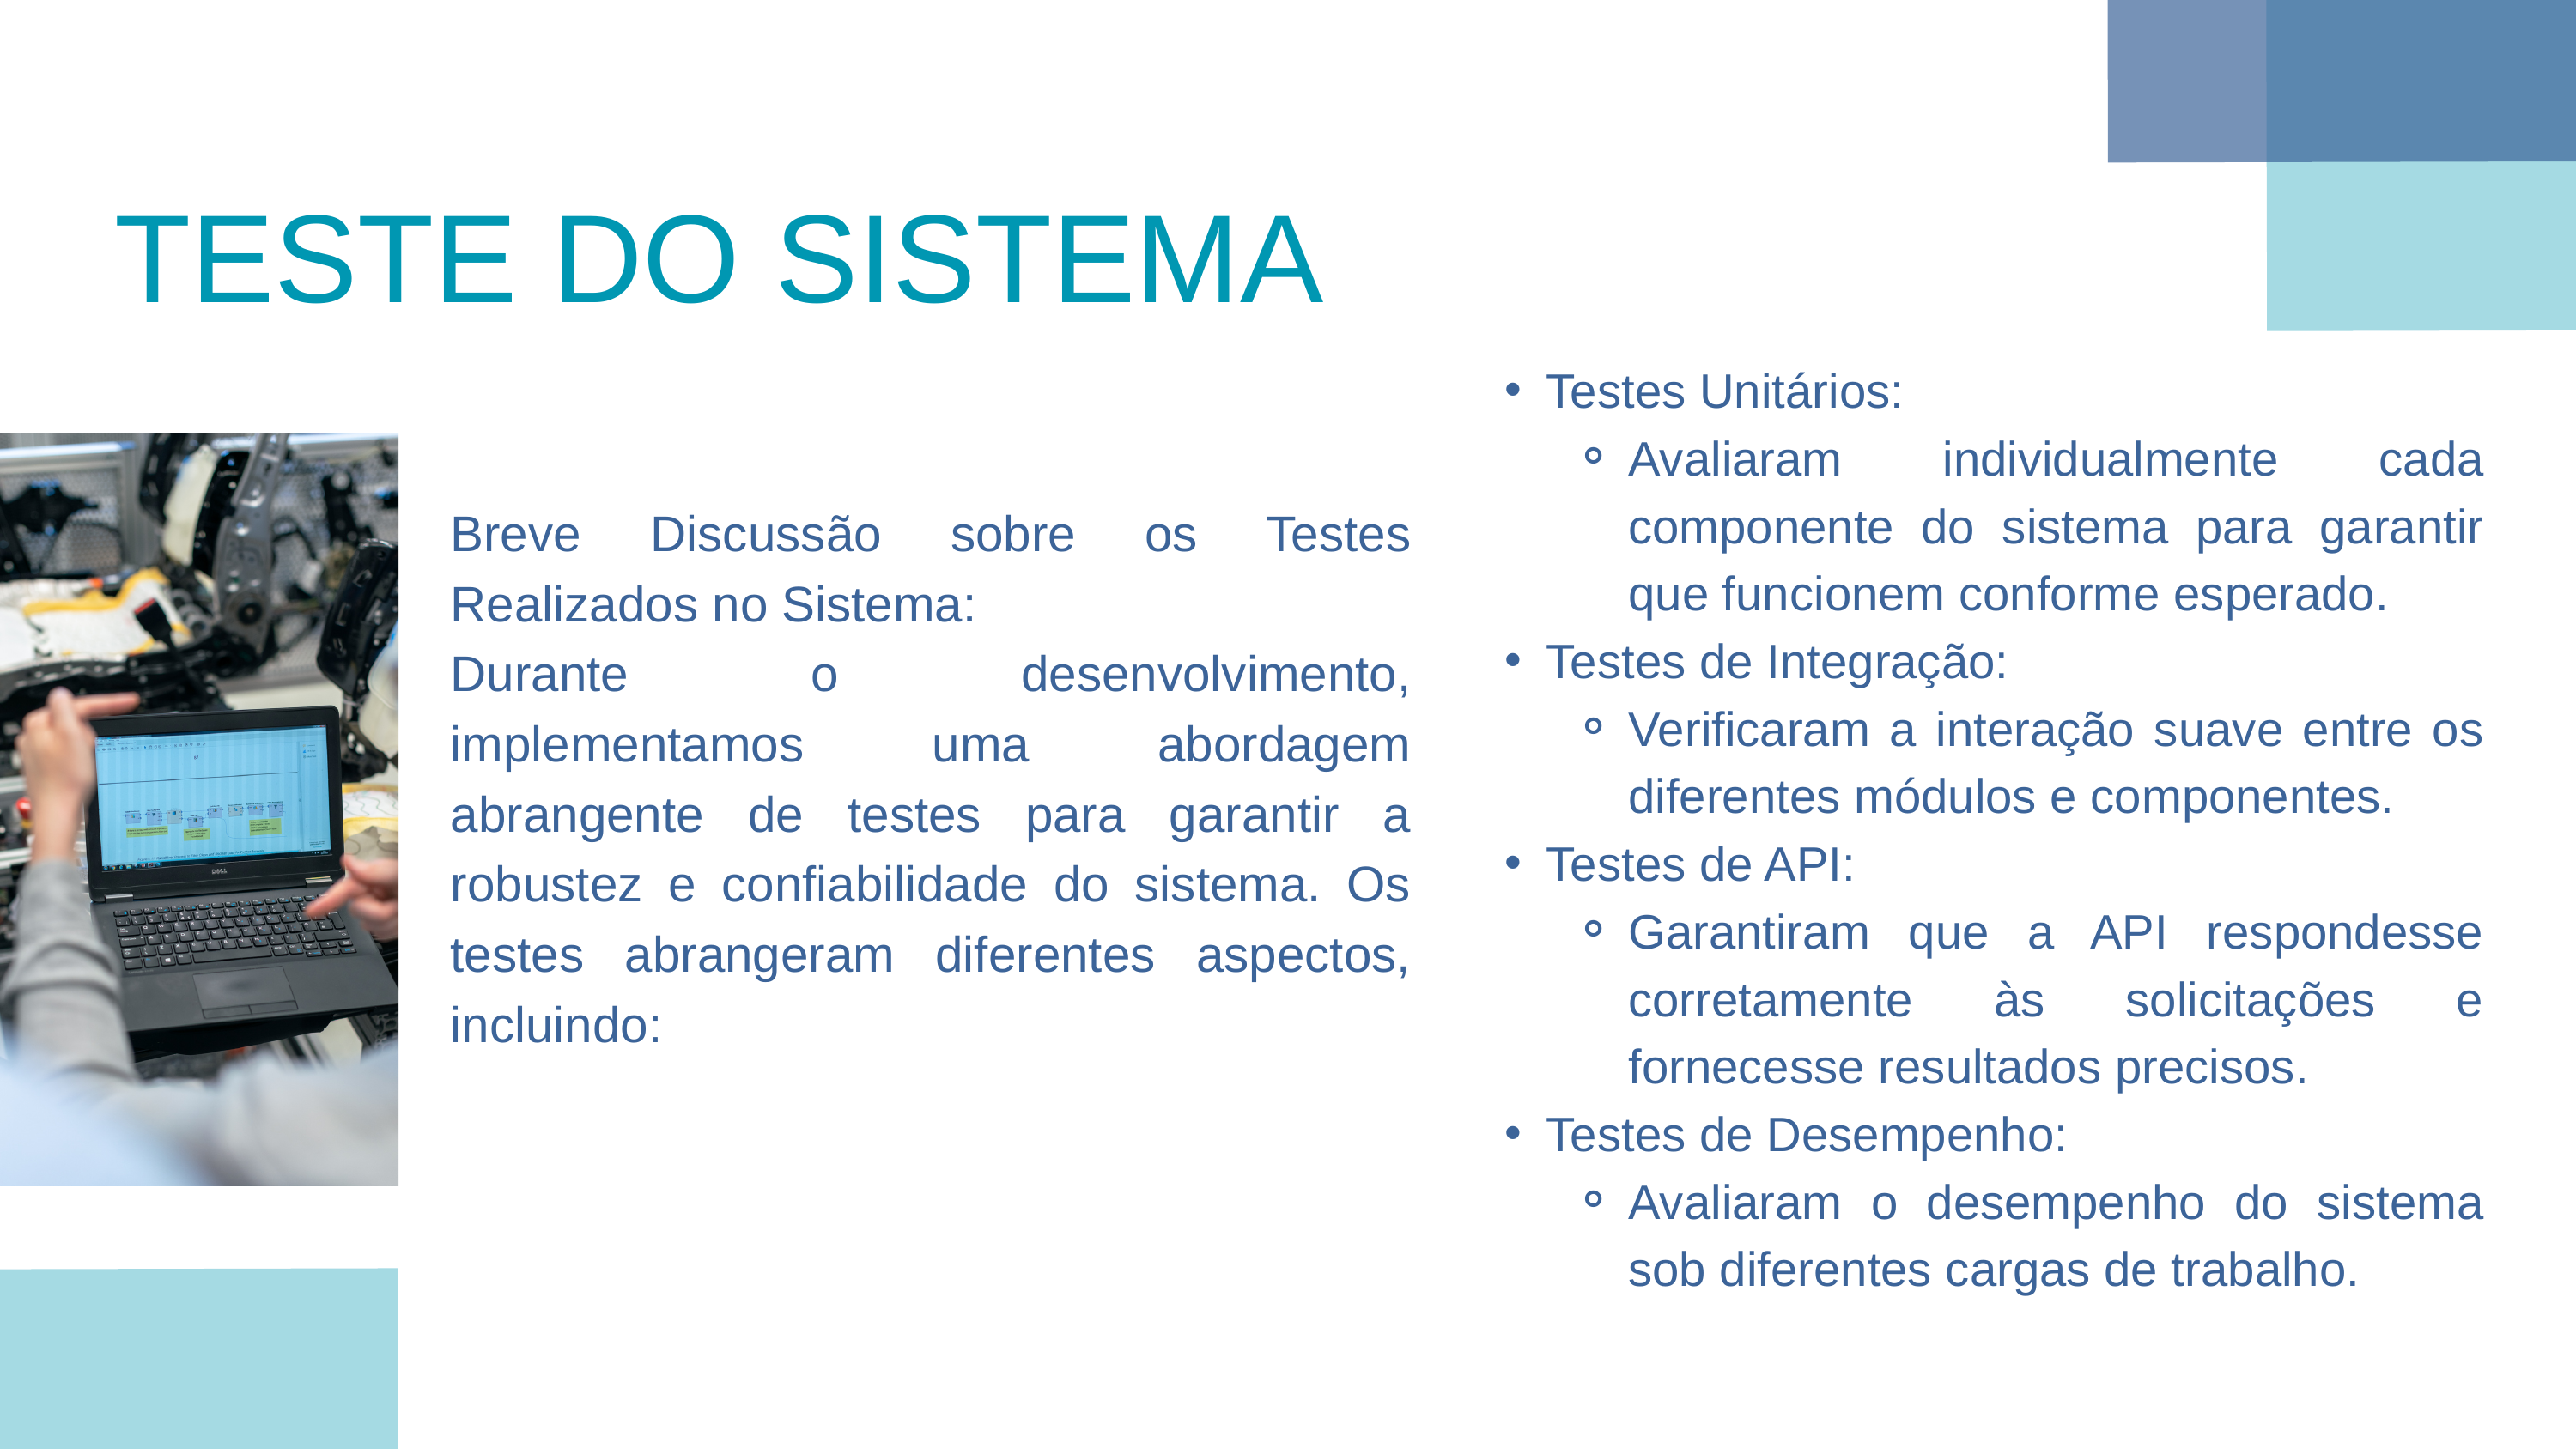

TESTE DO SISTEMA
Testes Unitários:
Avaliaram individualmente cada componente do sistema para garantir que funcionem conforme esperado.
Testes de Integração:
Verificaram a interação suave entre os diferentes módulos e componentes.
Testes de API:
Garantiram que a API respondesse corretamente às solicitações e fornecesse resultados precisos.
Testes de Desempenho:
Avaliaram o desempenho do sistema sob diferentes cargas de trabalho.

Breve Discussão sobre os Testes Realizados no Sistema:
Durante o desenvolvimento, implementamos uma abordagem abrangente de testes para garantir a robustez e confiabilidade do sistema. Os testes abrangeram diferentes aspectos, incluindo: